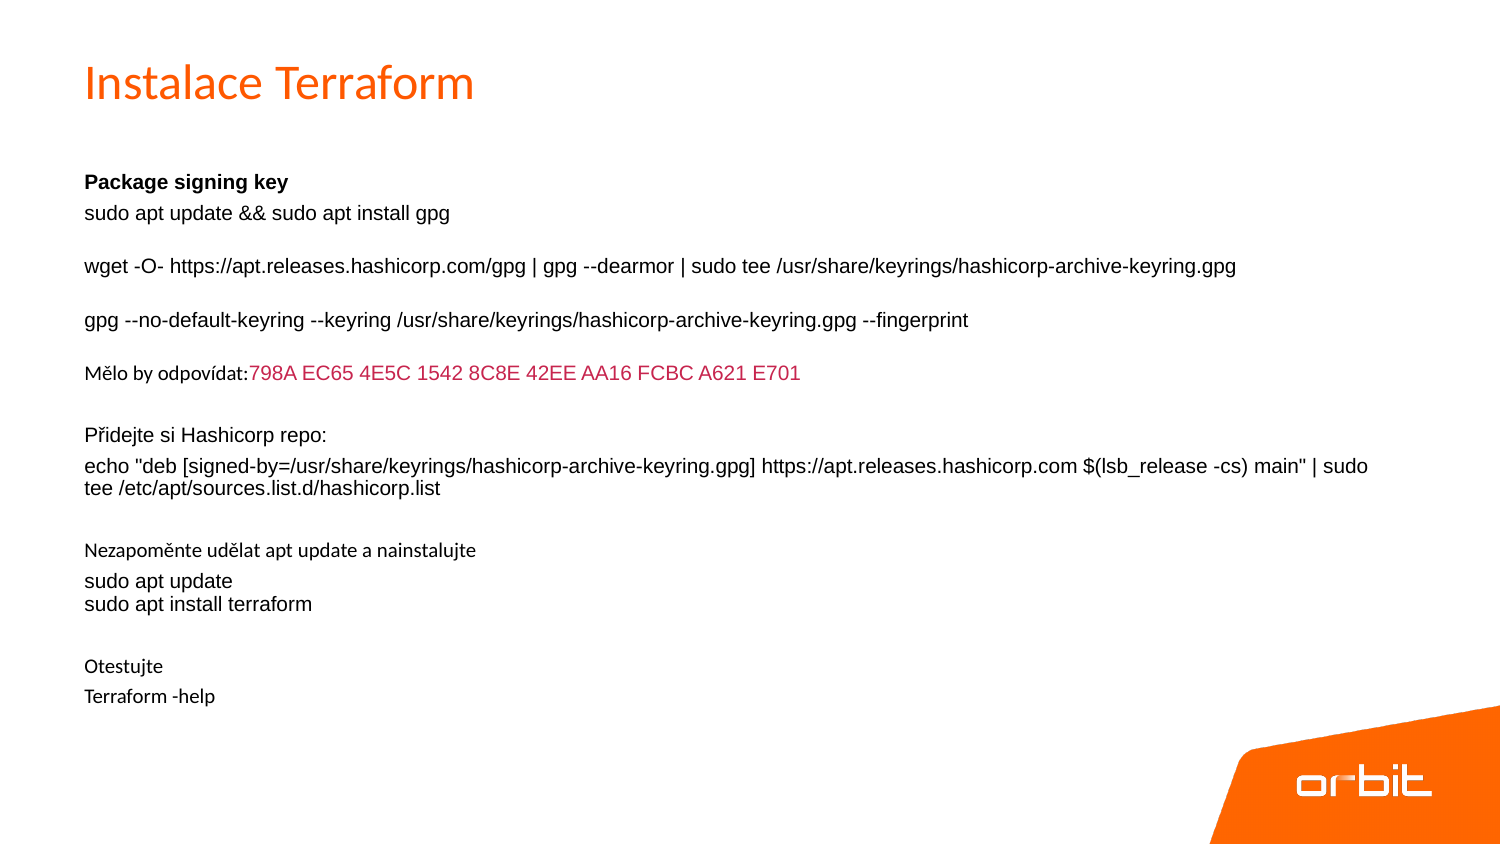

# Instalace Terraform
Package signing key
sudo apt update && sudo apt install gpg
wget -O- https://apt.releases.hashicorp.com/gpg | gpg --dearmor | sudo tee /usr/share/keyrings/hashicorp-archive-keyring.gpg
gpg --no-default-keyring --keyring /usr/share/keyrings/hashicorp-archive-keyring.gpg --fingerprint
Mělo by odpovídat:798A EC65 4E5C 1542 8C8E 42EE AA16 FCBC A621 E701

Přidejte si Hashicorp repo:
echo "deb [signed-by=/usr/share/keyrings/hashicorp-archive-keyring.gpg] https://apt.releases.hashicorp.com $(lsb_release -cs) main" | sudo tee /etc/apt/sources.list.d/hashicorp.list

Nezapoměnte udělat apt update a nainstalujte
sudo apt update
sudo apt install terraform

Otestujte
Terraform -help